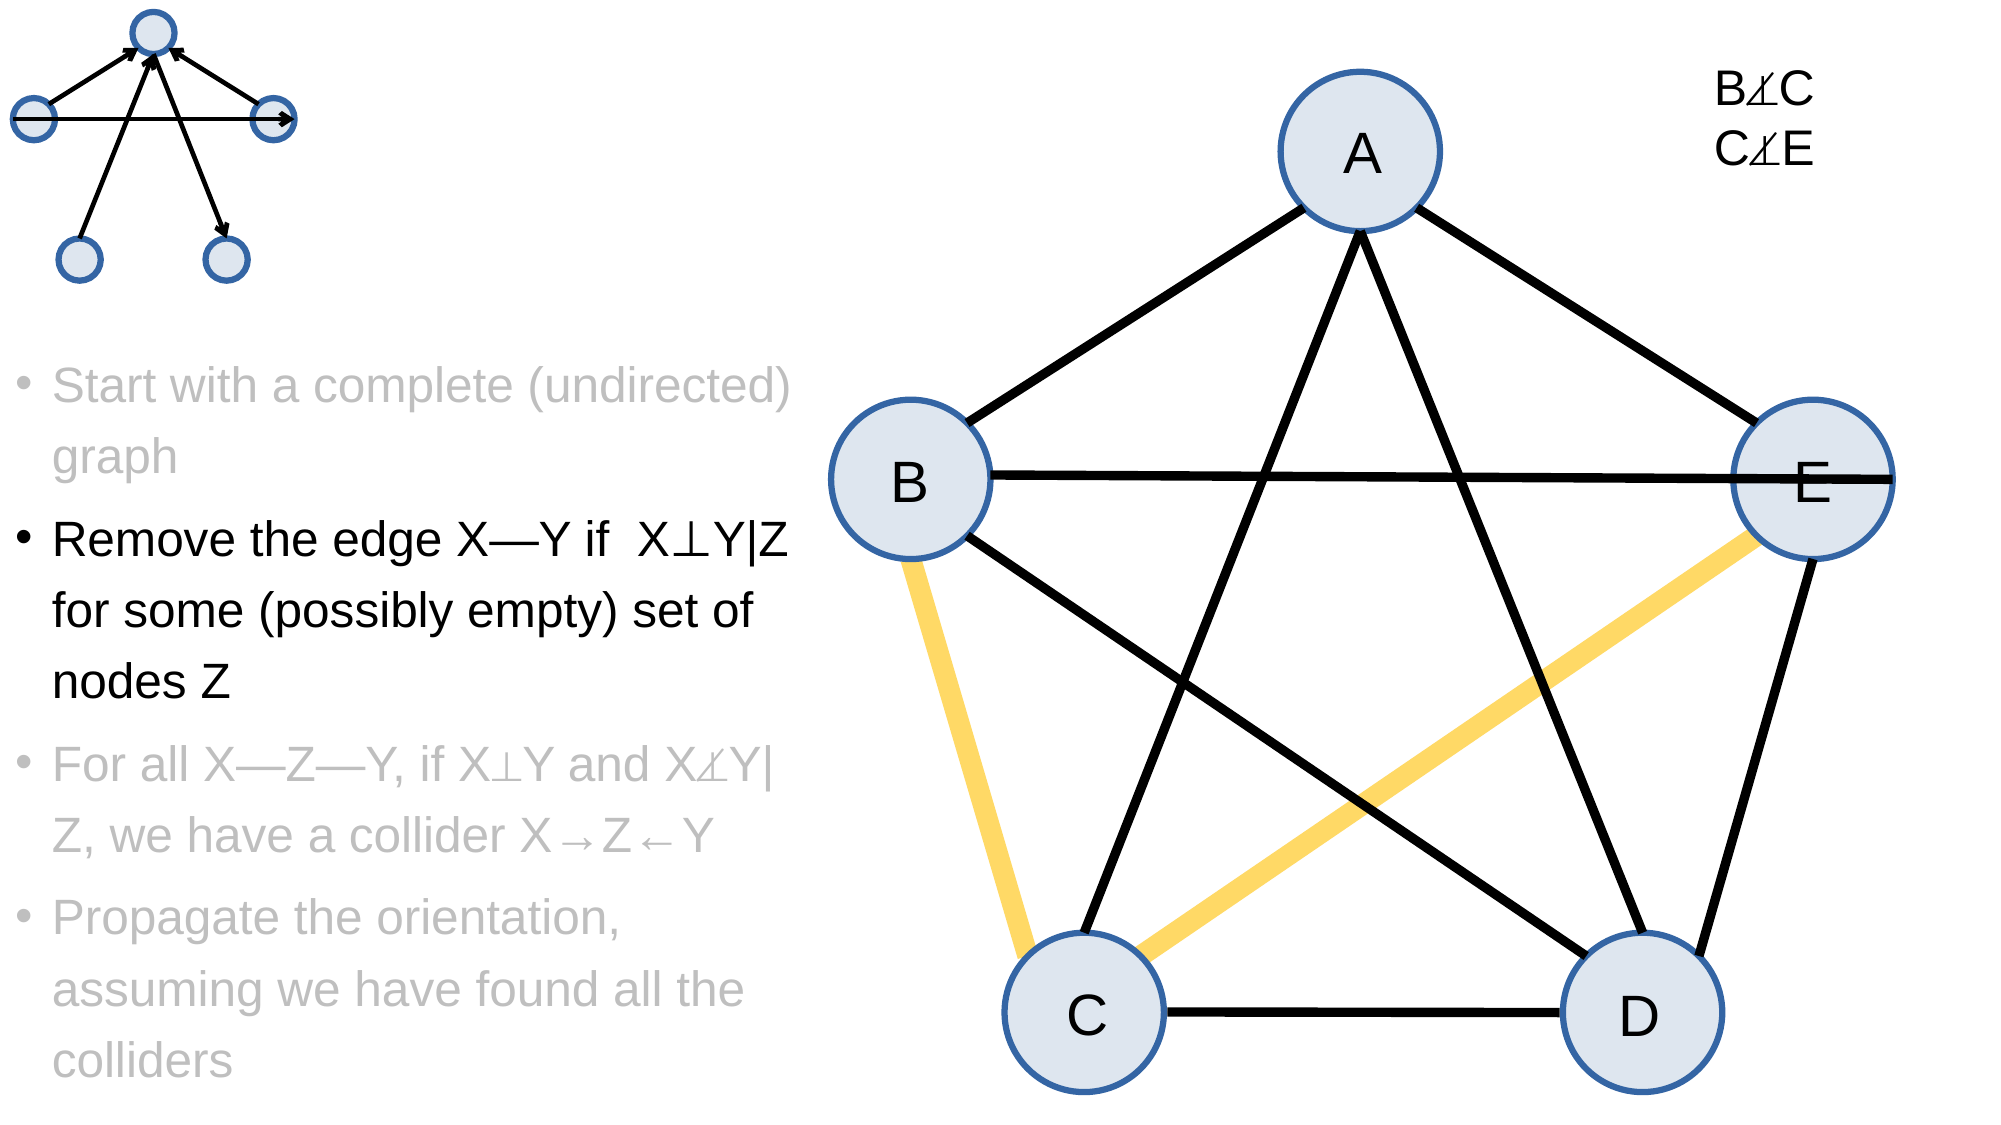

B⟂̸C
C⟂̸E

A

Start with a complete (undirected) graph
Remove the edge X—Y if  X⊥Y|Z for some (possibly empty) set of nodes Z
For all X—Z—Y, if X⟂Y and X⟂̸Y|Z, we have a collider X→Z←Y
Propagate the orientation, assuming we have found all the colliders

B
E

C
D